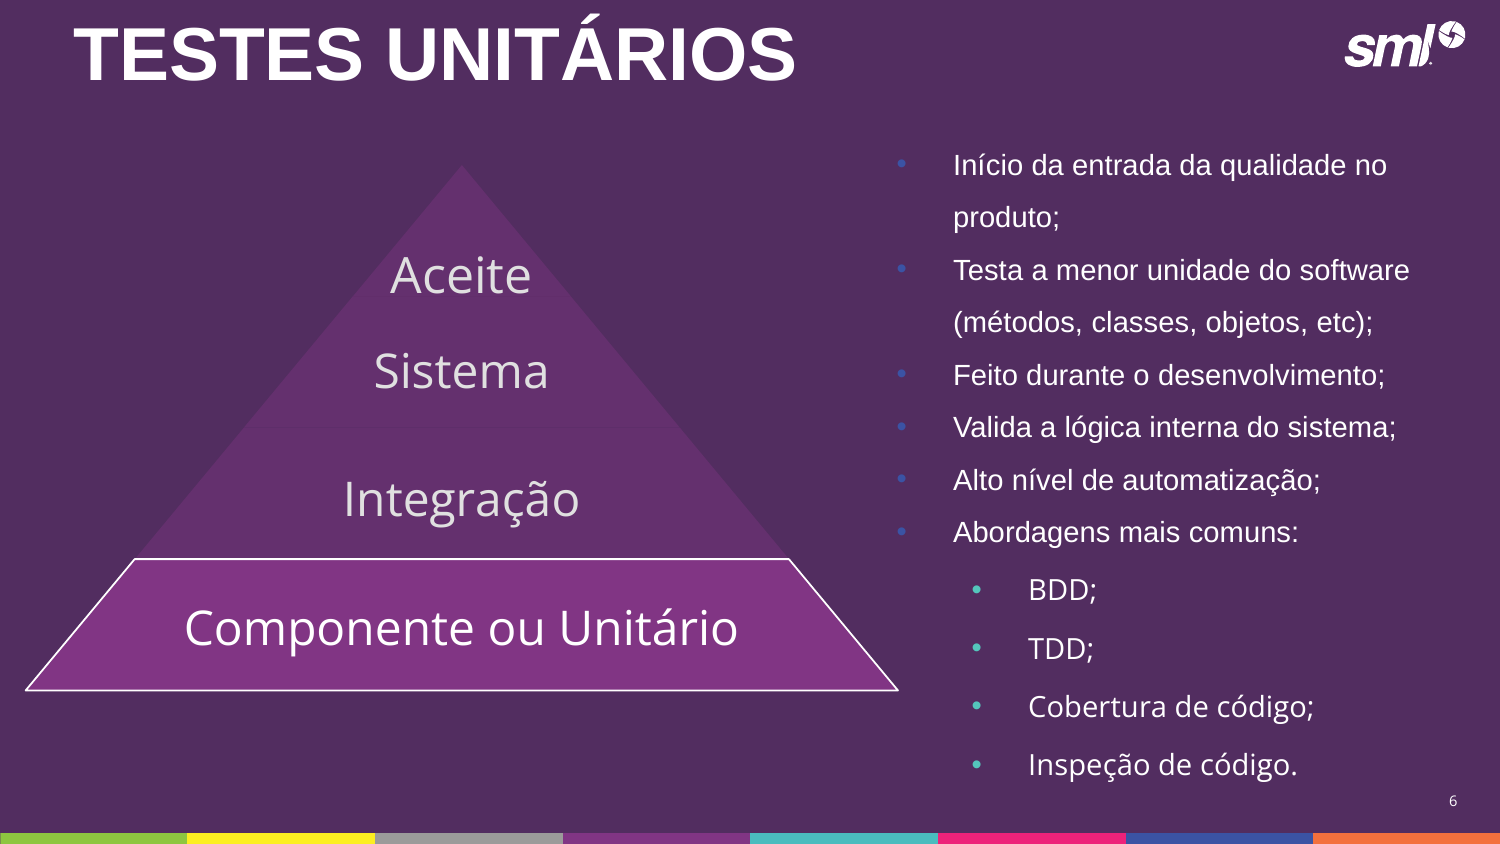

# Testes unitários
Início da entrada da qualidade no produto;
Testa a menor unidade do software (métodos, classes, objetos, etc);
Feito durante o desenvolvimento;
Valida a lógica interna do sistema;
Alto nível de automatização;
Abordagens mais comuns:
BDD;
TDD;
Cobertura de código;
Inspeção de código.

Sistema
Integração
Componente ou Unitário
Aceite
6